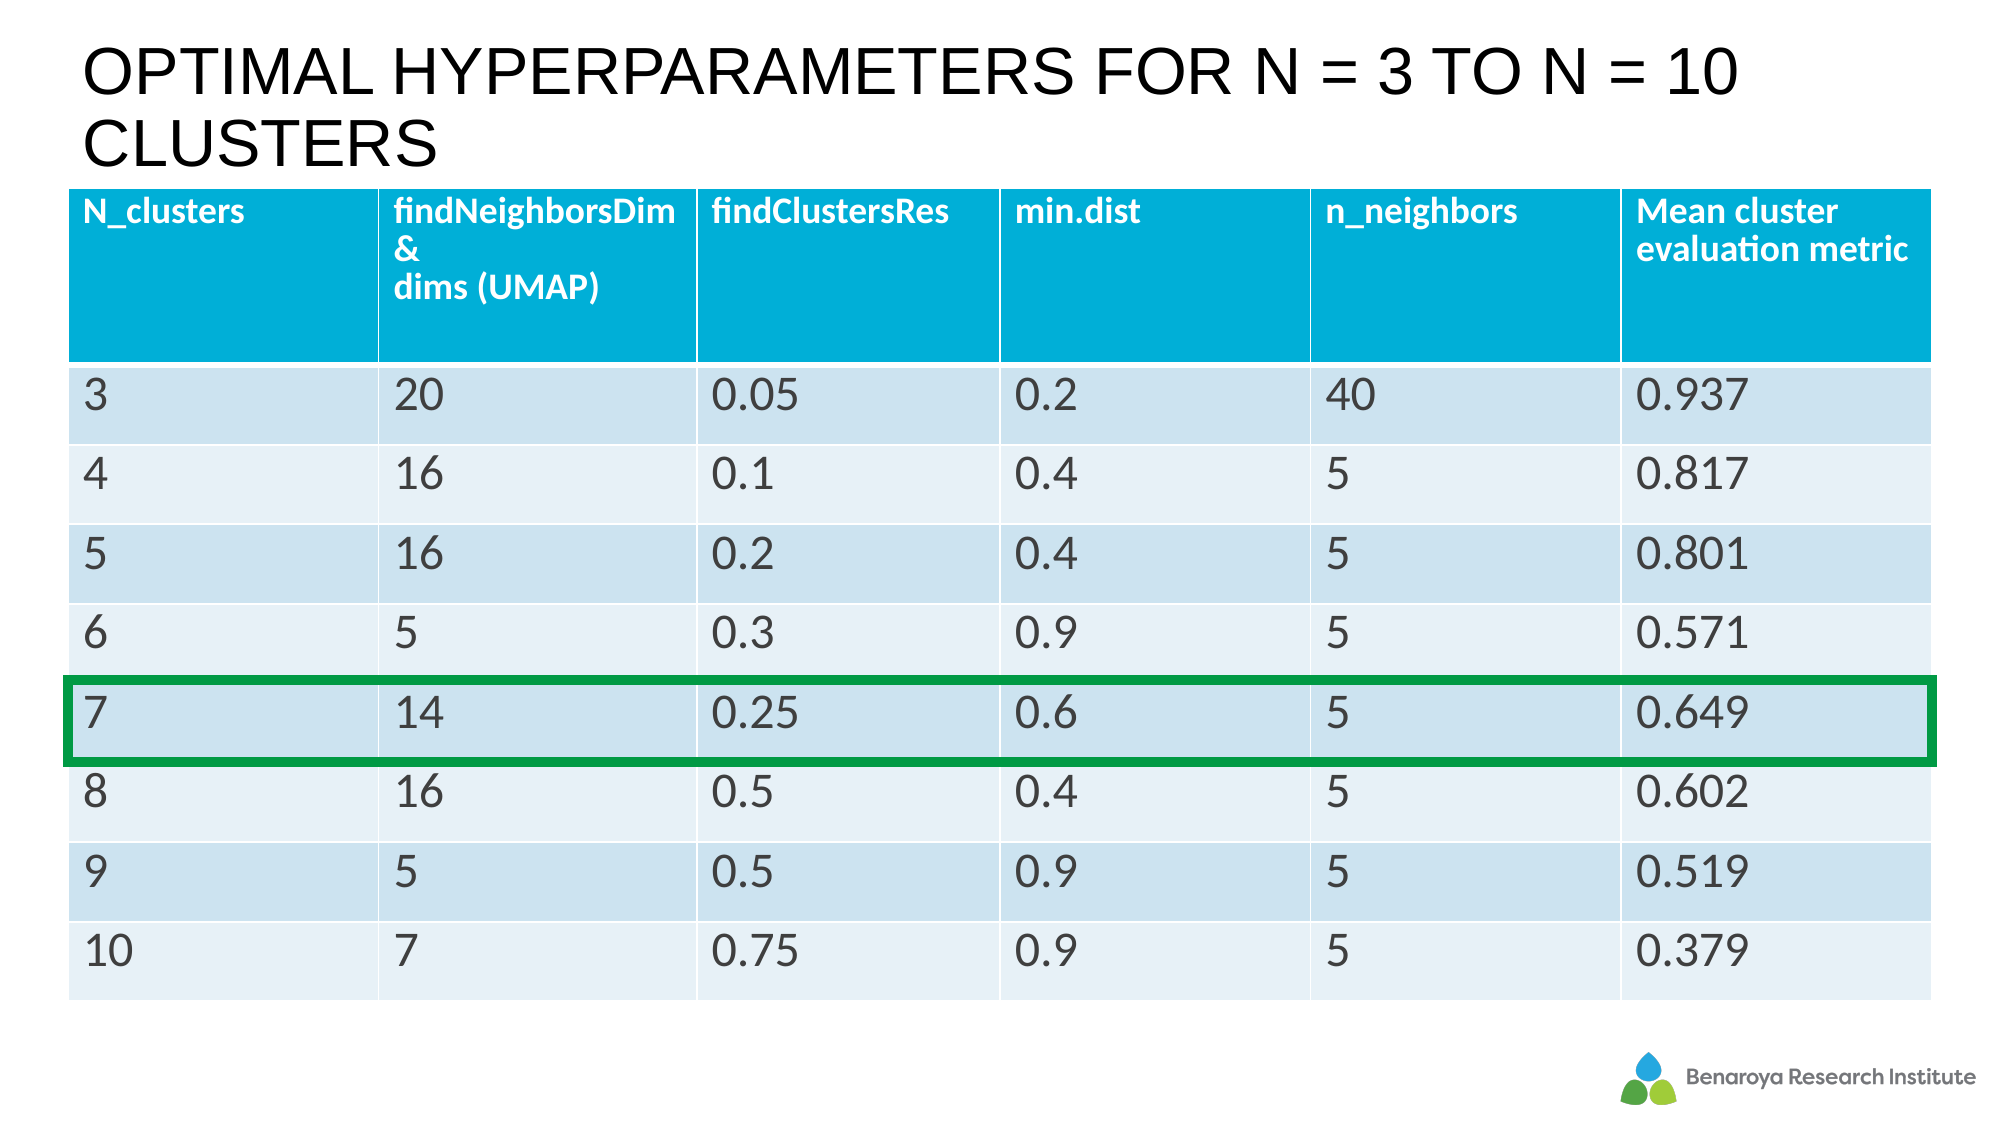

# Optimal hyperparameters for n = 3 to n = 10 clusters
| N\_clusters | findNeighborsDim & dims (UMAP) | findClustersRes | min.dist | n\_neighbors | Mean cluster evaluation metric |
| --- | --- | --- | --- | --- | --- |
| 3 | 20 | 0.05 | 0.2 | 40 | 0.937 |
| 4 | 16 | 0.1 | 0.4 | 5 | 0.817 |
| 5 | 16 | 0.2 | 0.4 | 5 | 0.801 |
| 6 | 5 | 0.3 | 0.9 | 5 | 0.571 |
| 7 | 14 | 0.25 | 0.6 | 5 | 0.649 |
| 8 | 16 | 0.5 | 0.4 | 5 | 0.602 |
| 9 | 5 | 0.5 | 0.9 | 5 | 0.519 |
| 10 | 7 | 0.75 | 0.9 | 5 | 0.379 |